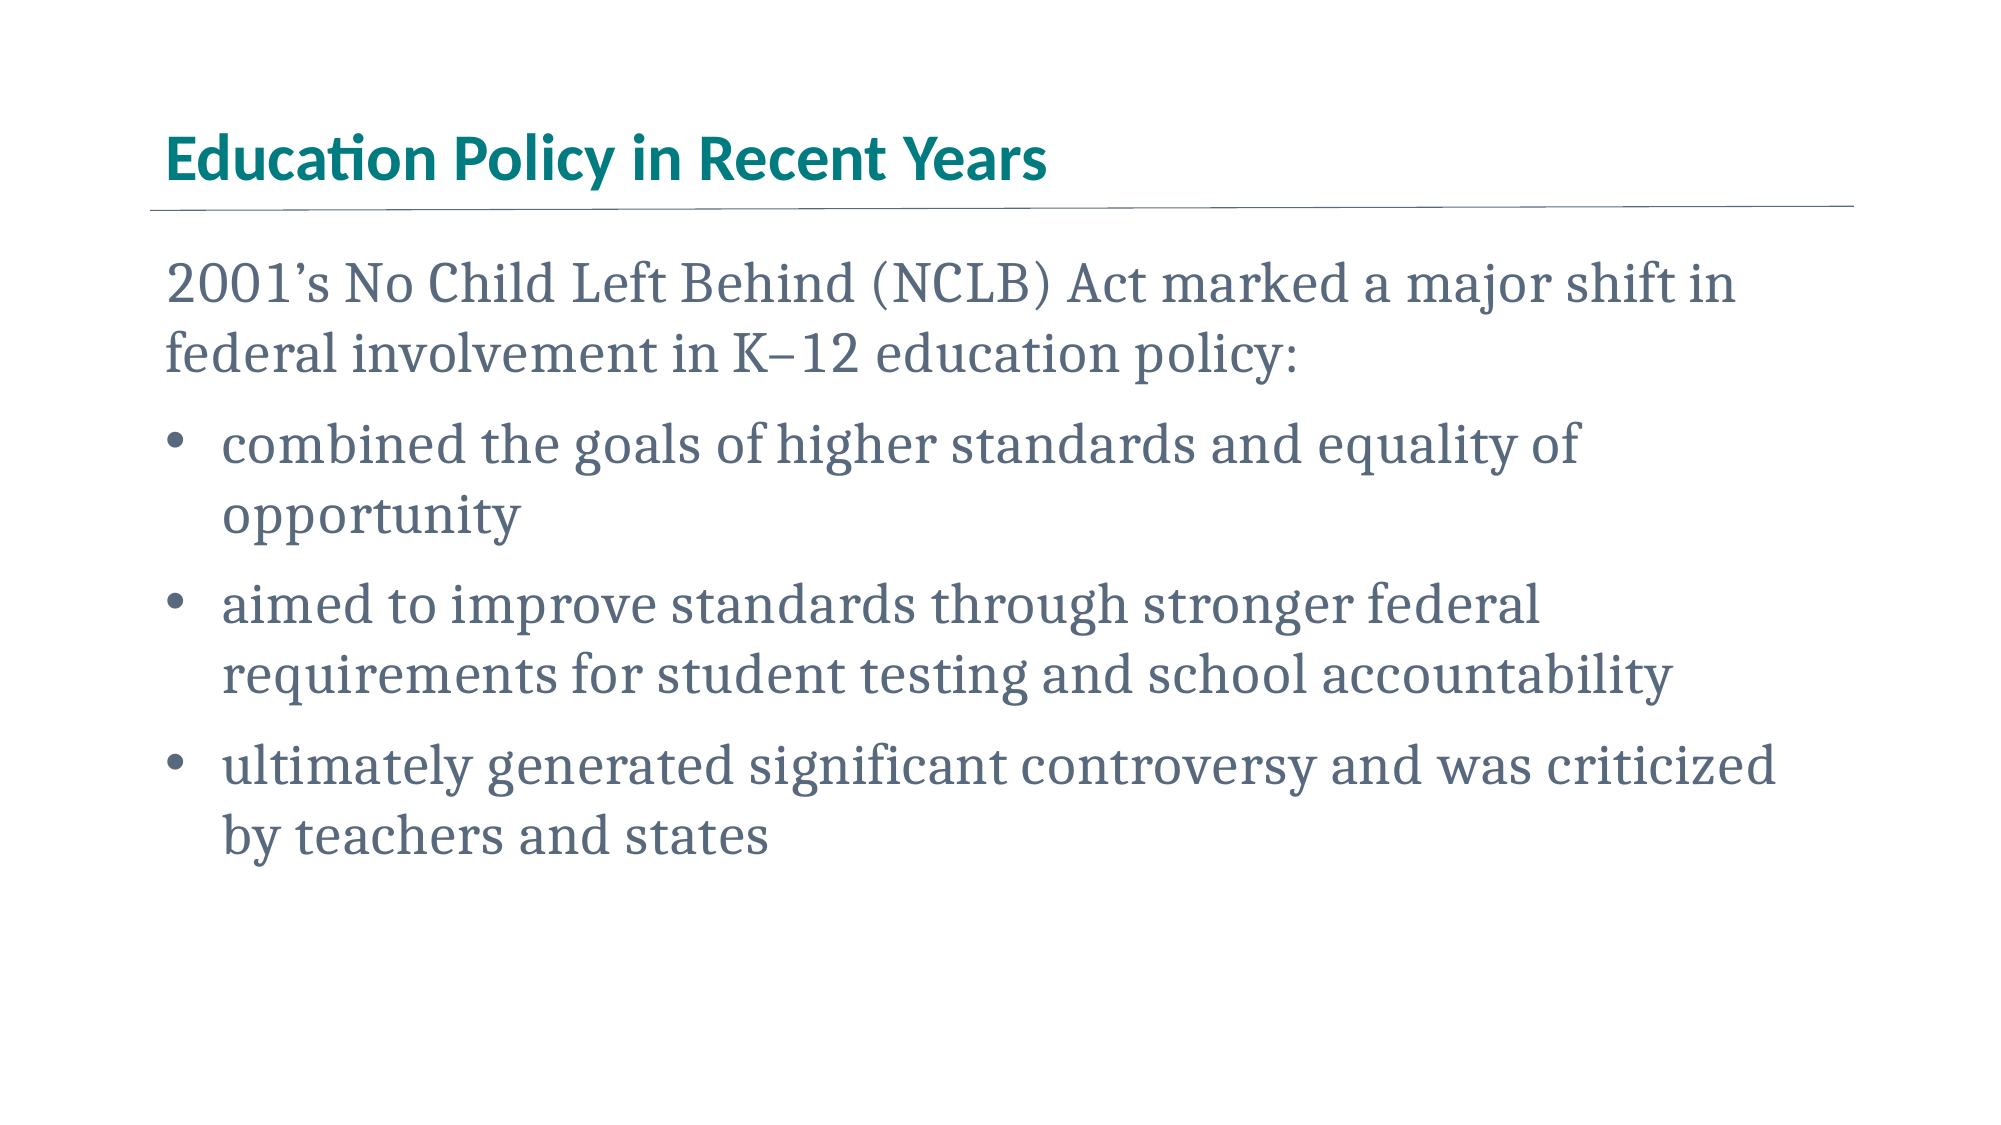

# Education Policy in Recent Years
2001’s No Child Left Behind (NCLB) Act marked a major shift in federal involvement in K–12 education policy:
combined the goals of higher standards and equality of opportunity
aimed to improve standards through stronger federal requirements for student testing and school accountability
ultimately generated significant controversy and was criticized by teachers and states